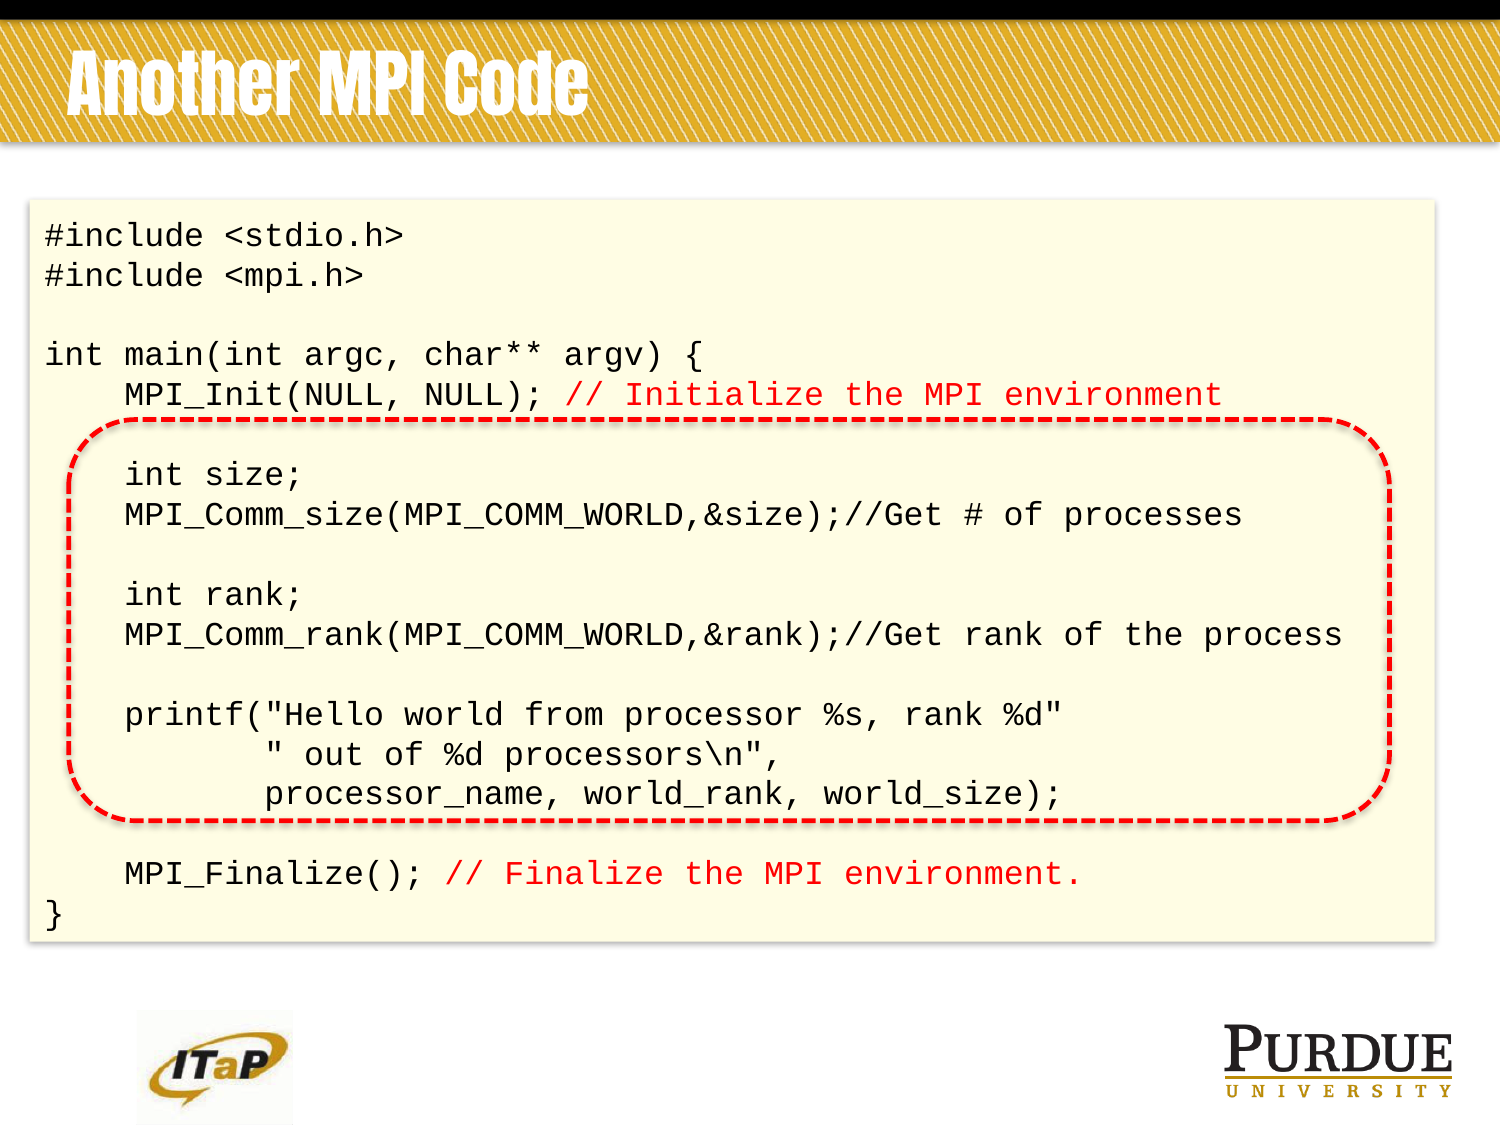

Another MPI Code

#include <stdio.h>
#include <mpi.h>

int main(int argc, char** argv) {
    MPI_Init(NULL, NULL); // Initialize the MPI environment

    int size;
    MPI_Comm_size(MPI_COMM_WORLD,&size);//Get # of processes

    int rank;
    MPI_Comm_rank(MPI_COMM_WORLD,&rank);//Get rank of the process

    printf("Hello world from processor %s, rank %d"
           " out of %d processors\n",
           processor_name, world_rank, world_size);

    MPI_Finalize(); // Finalize the MPI environment.
}